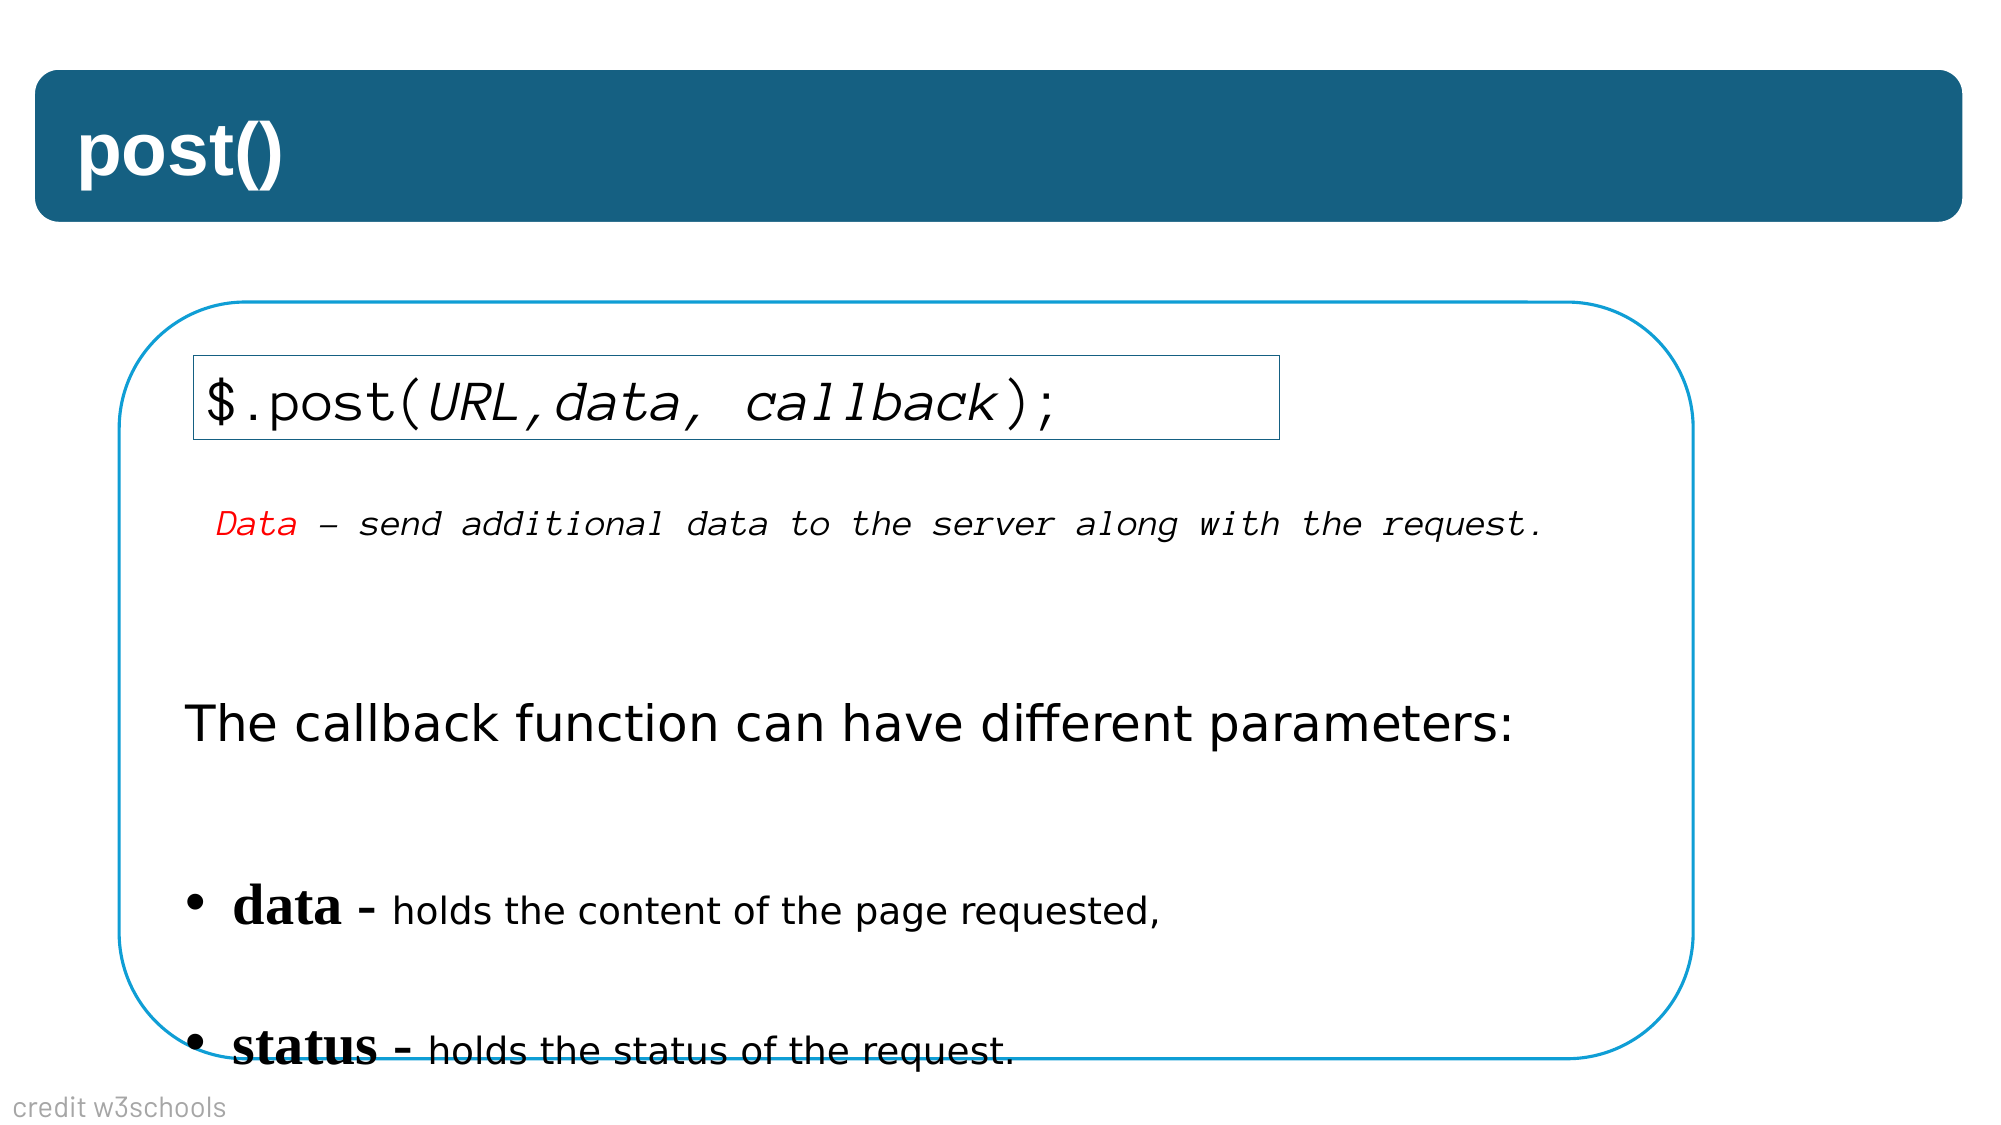

XML
 post()

$.post(URL,data, callback);
Data – send additional data to the server along with the request.
The callback function can have different parameters:

data - holds the content of the page requested,
status - holds the status of the request.

credit w3schools